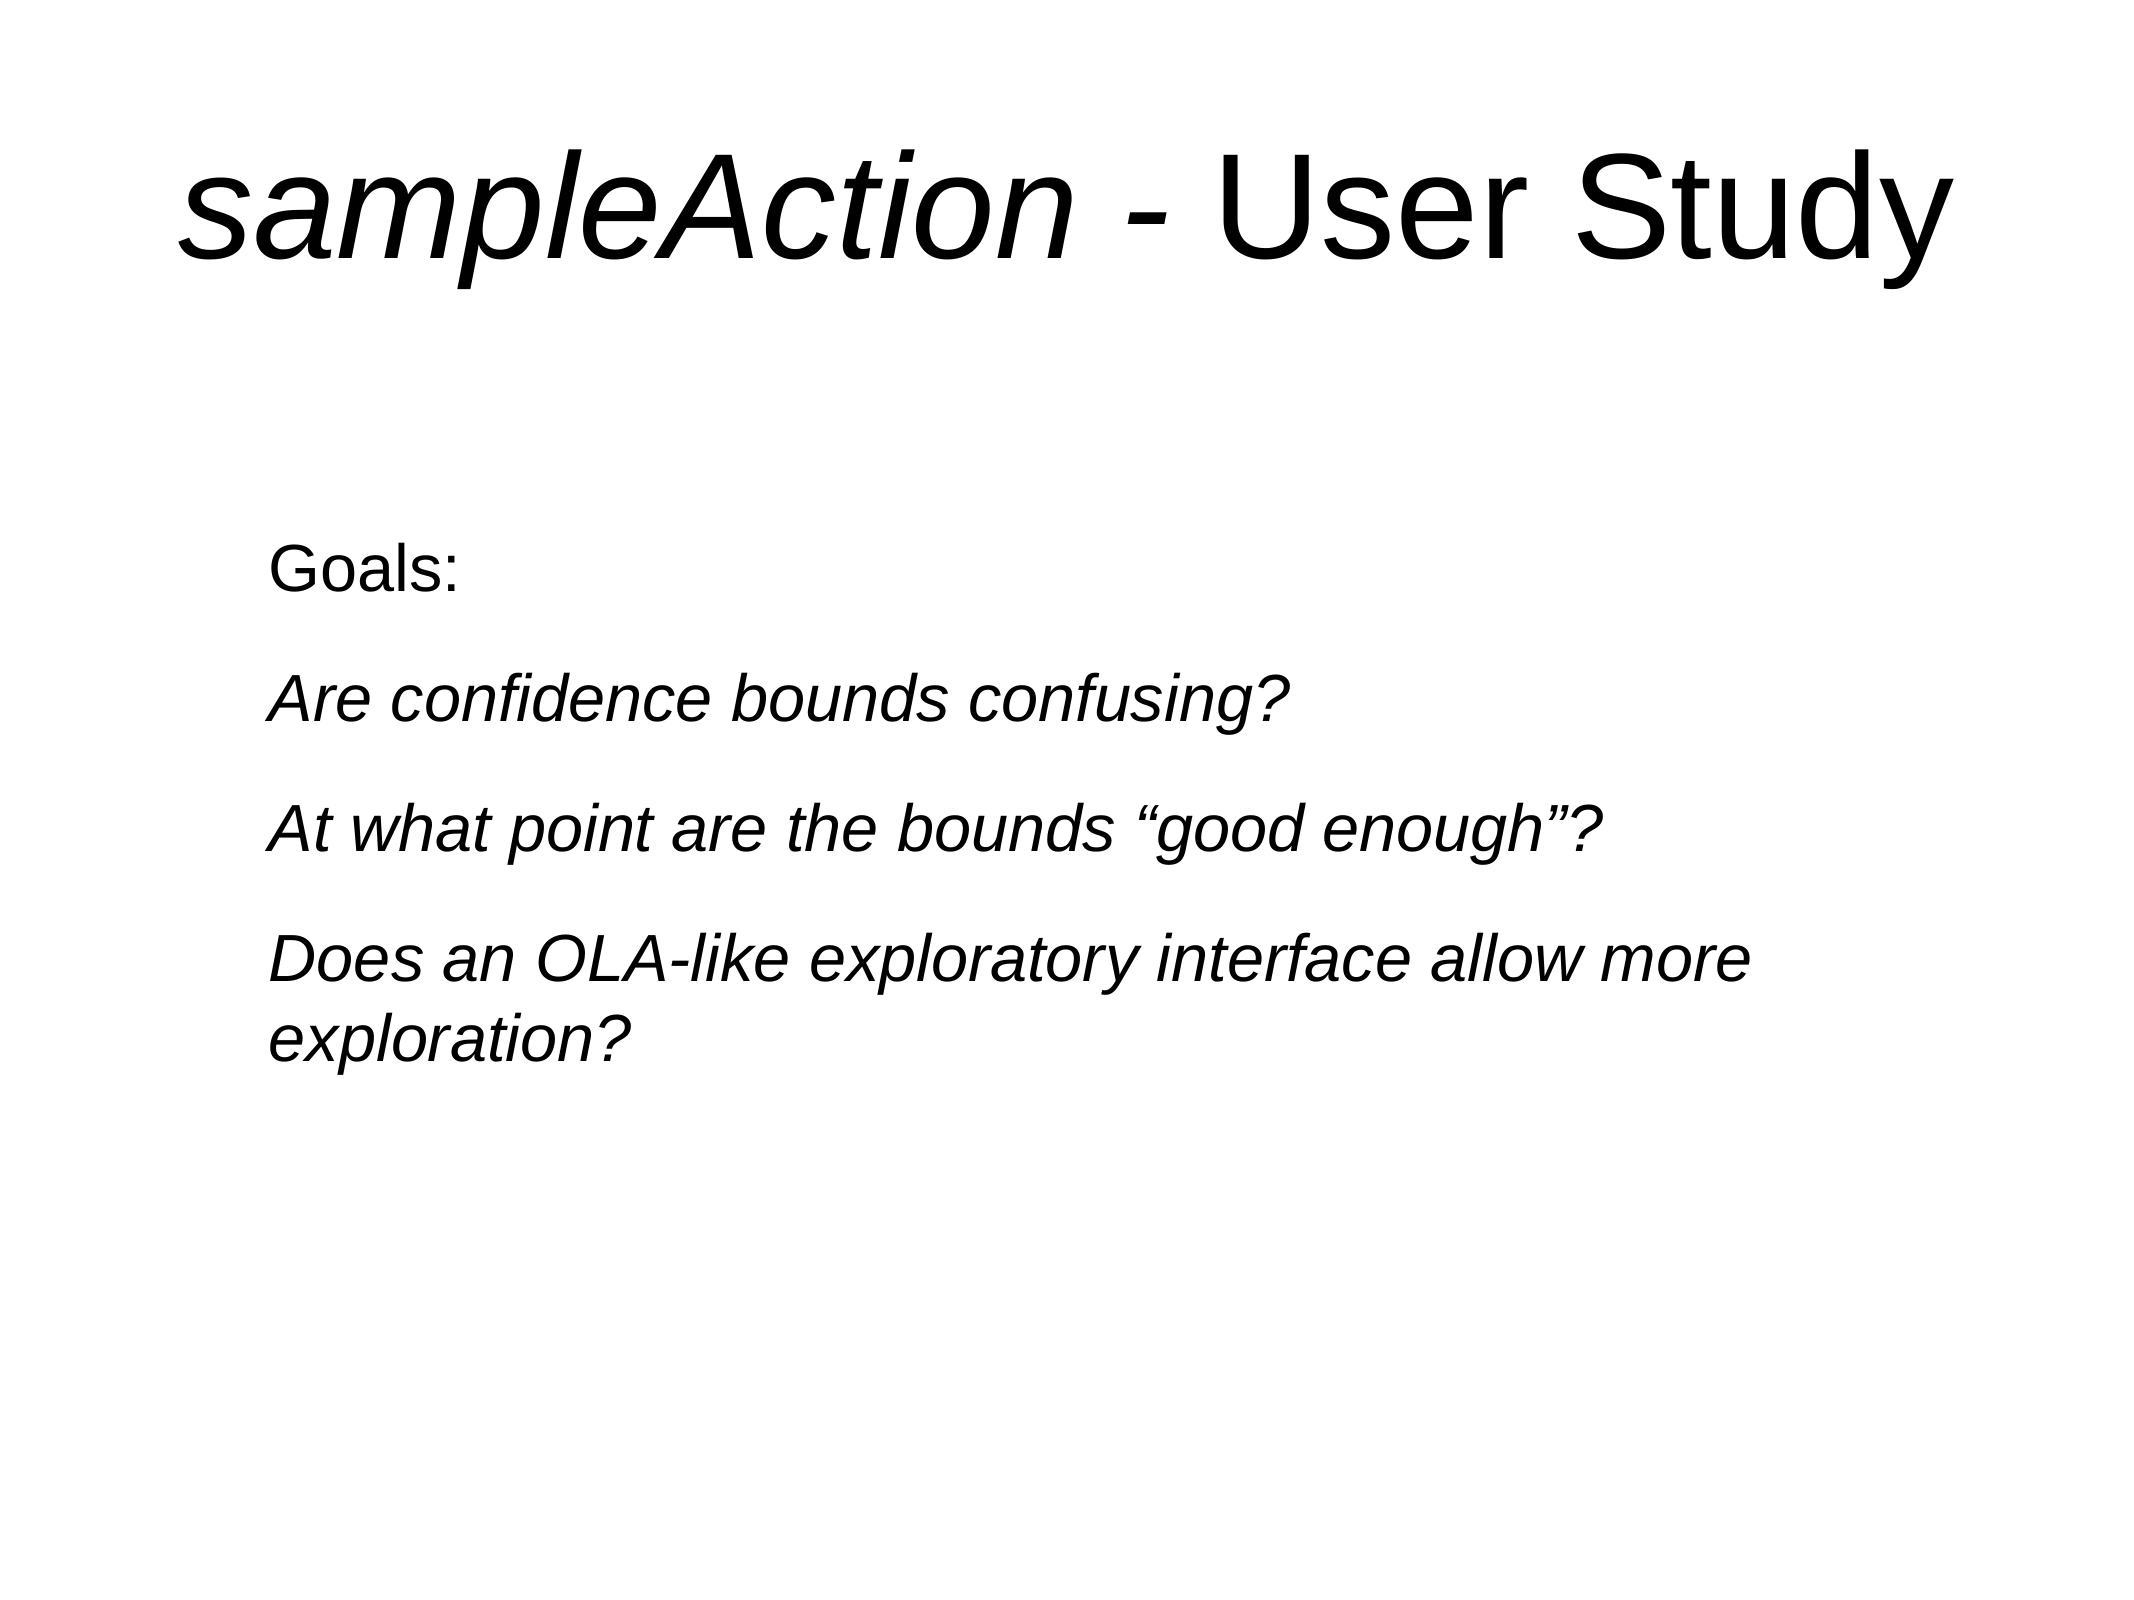

# sampleAction - User Study
Goals:
Are confidence bounds confusing?
At what point are the bounds “good enough”?
Does an OLA-like exploratory interface allow more exploration?